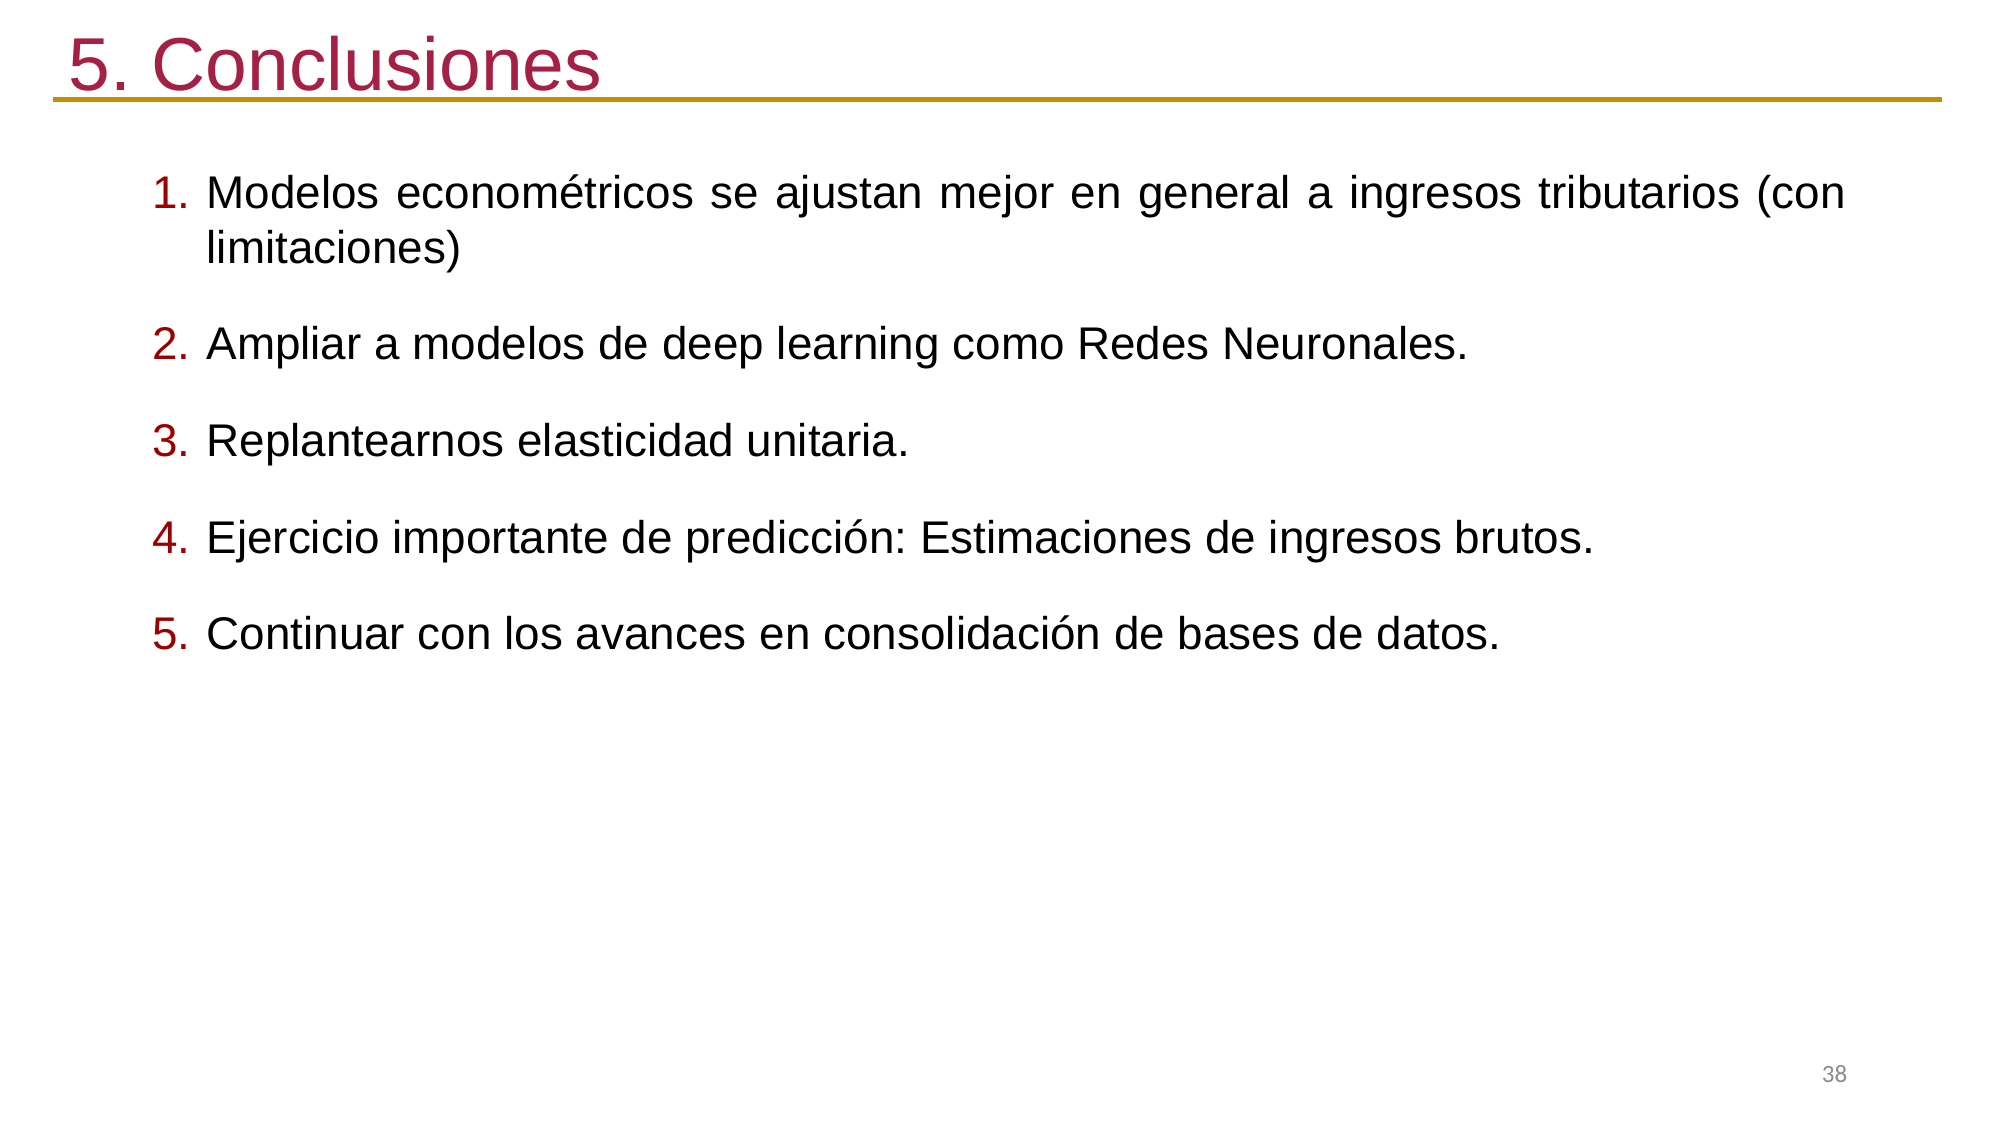

5. Conclusiones

Modelos econométricos se ajustan mejor en general a ingresos tributarios (con limitaciones)
Ampliar a modelos de deep learning como Redes Neuronales.
Replantearnos elasticidad unitaria.
Ejercicio importante de predicción: Estimaciones de ingresos brutos.
Continuar con los avances en consolidación de bases de datos.

38